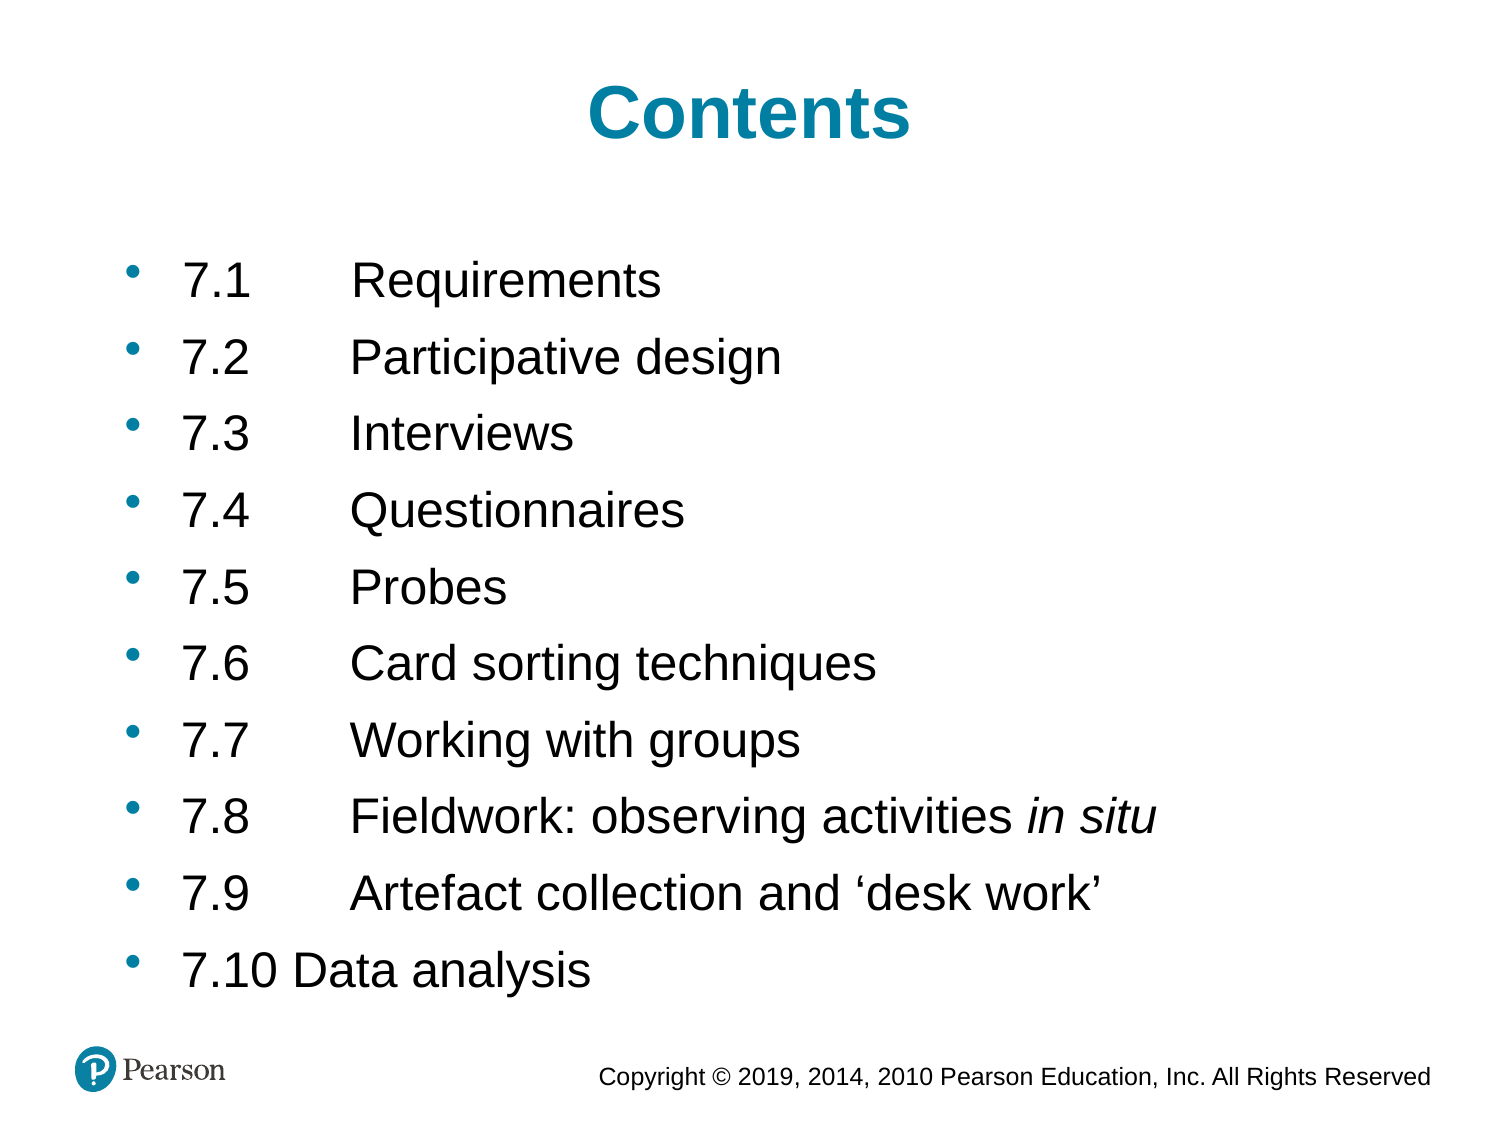

Contents
7.1	Requirements
7.2	Participative design
7.3	Interviews
7.4	Questionnaires
7.5	Probes
7.6 	Card sorting techniques
7.7 	Working with groups
7.8 	Fieldwork: observing activities in situ
7.9 	Artefact collection and ‘desk work’
7.10 Data analysis